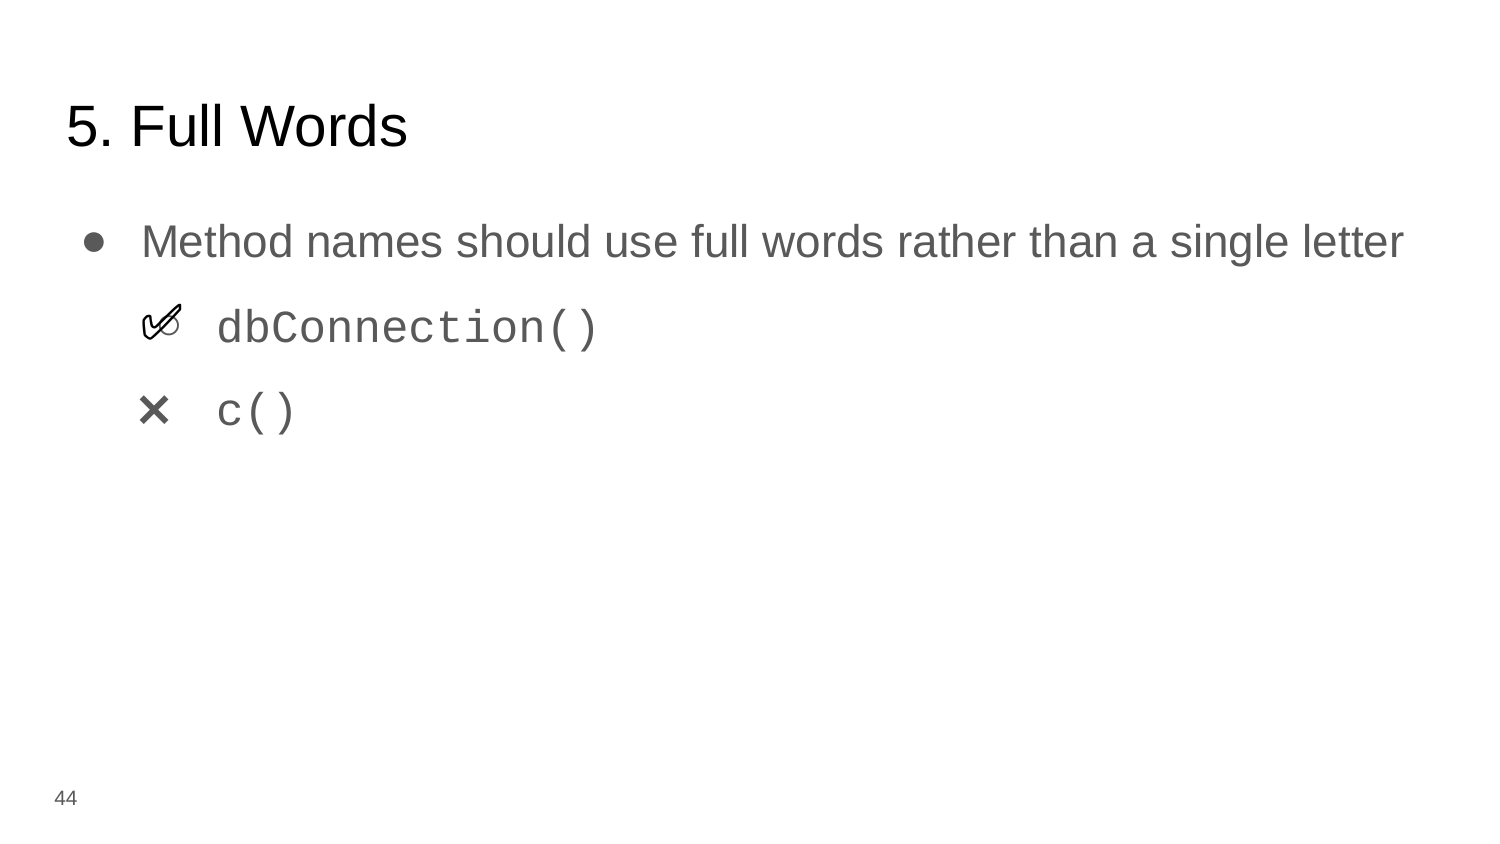

# 5. Full Words
Method names should use full words rather than a single letter
dbConnection()
c()
✅
❌
44